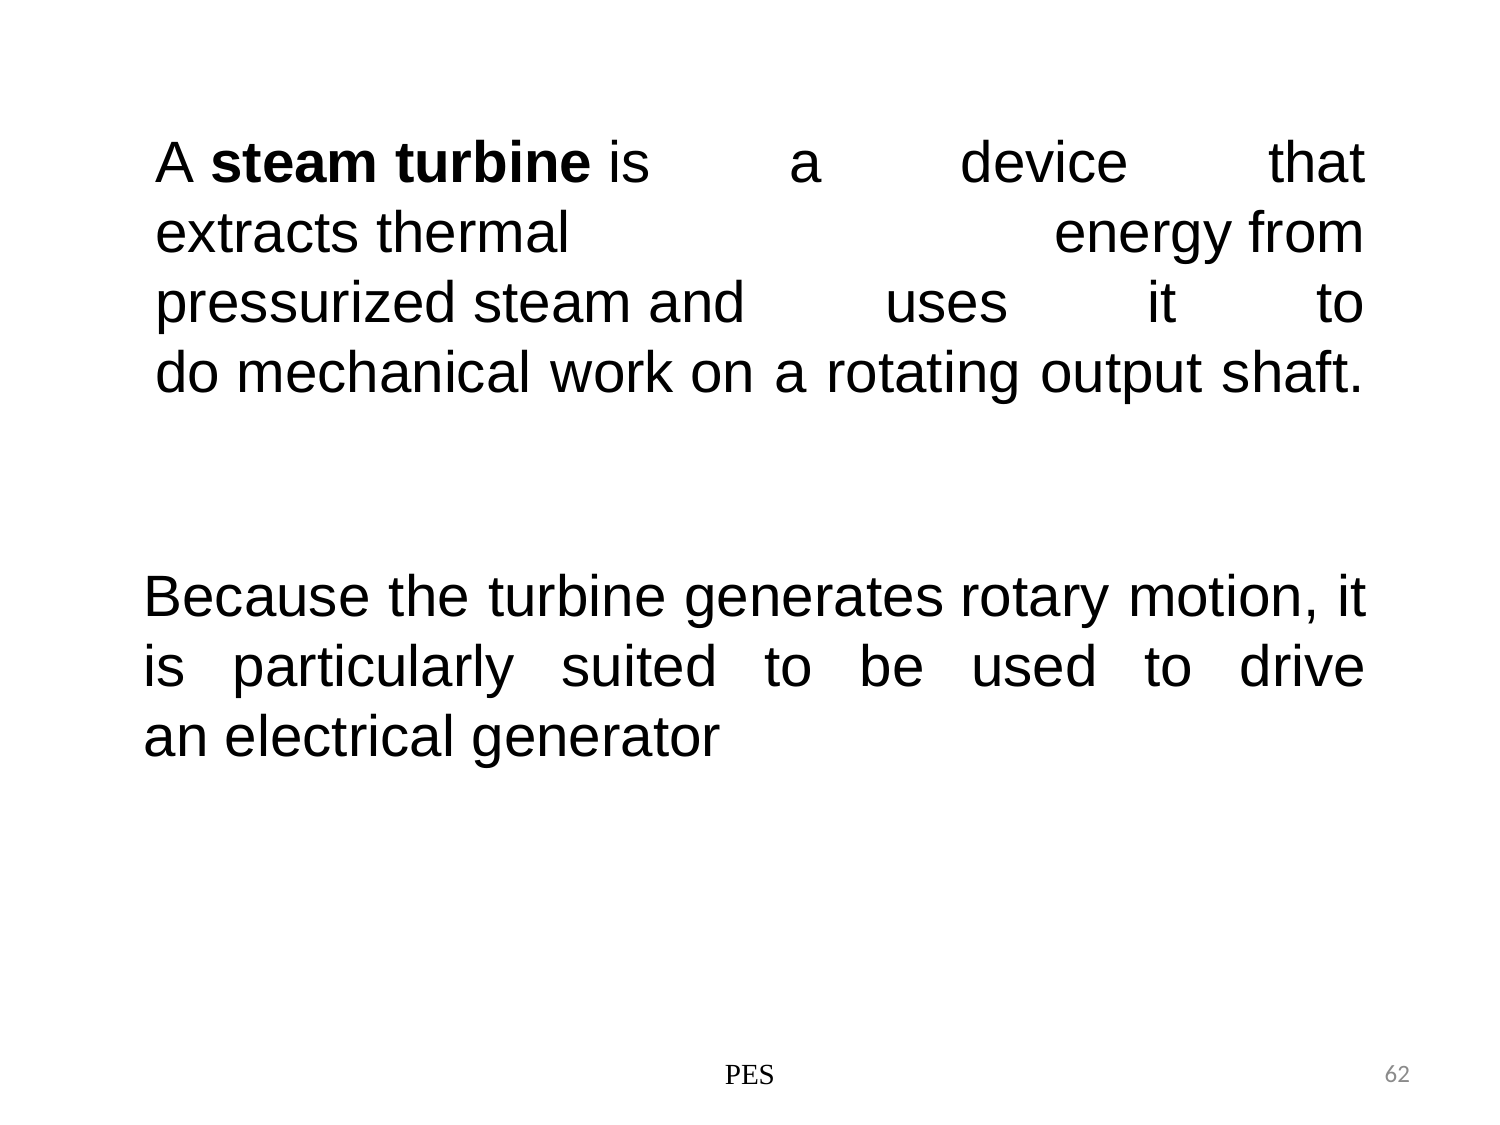

A steam turbine is a device that extracts thermal energy from pressurized steam and uses it to do mechanical work on a rotating output shaft.

Because the turbine generates rotary motion, it is particularly suited to be used to drive an electrical generator
PES
62